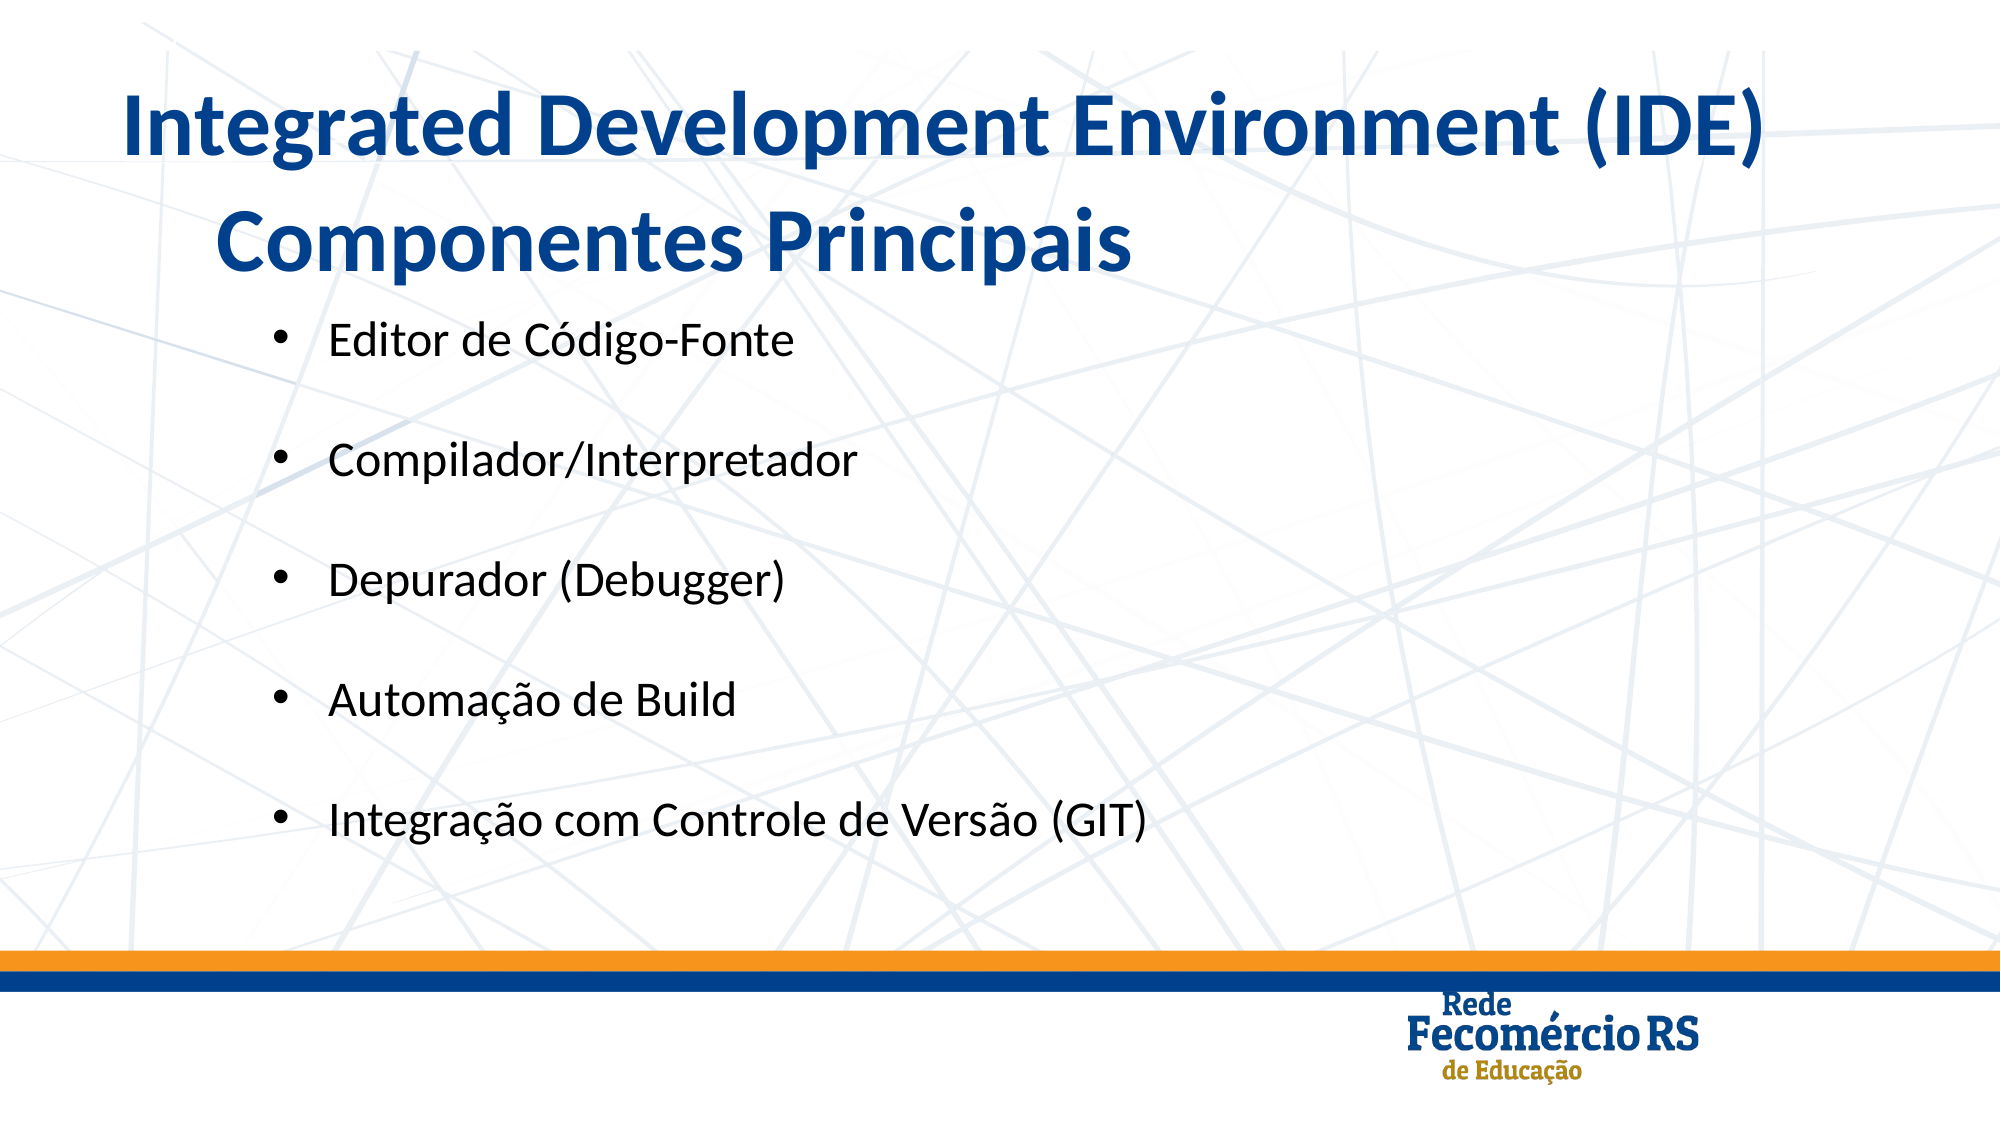

Integrated Development Environment (IDE)
Componentes Principais
Editor de Código-Fonte

Compilador/Interpretador

Depurador (Debugger)

Automação de Build

Integração com Controle de Versão (GIT)